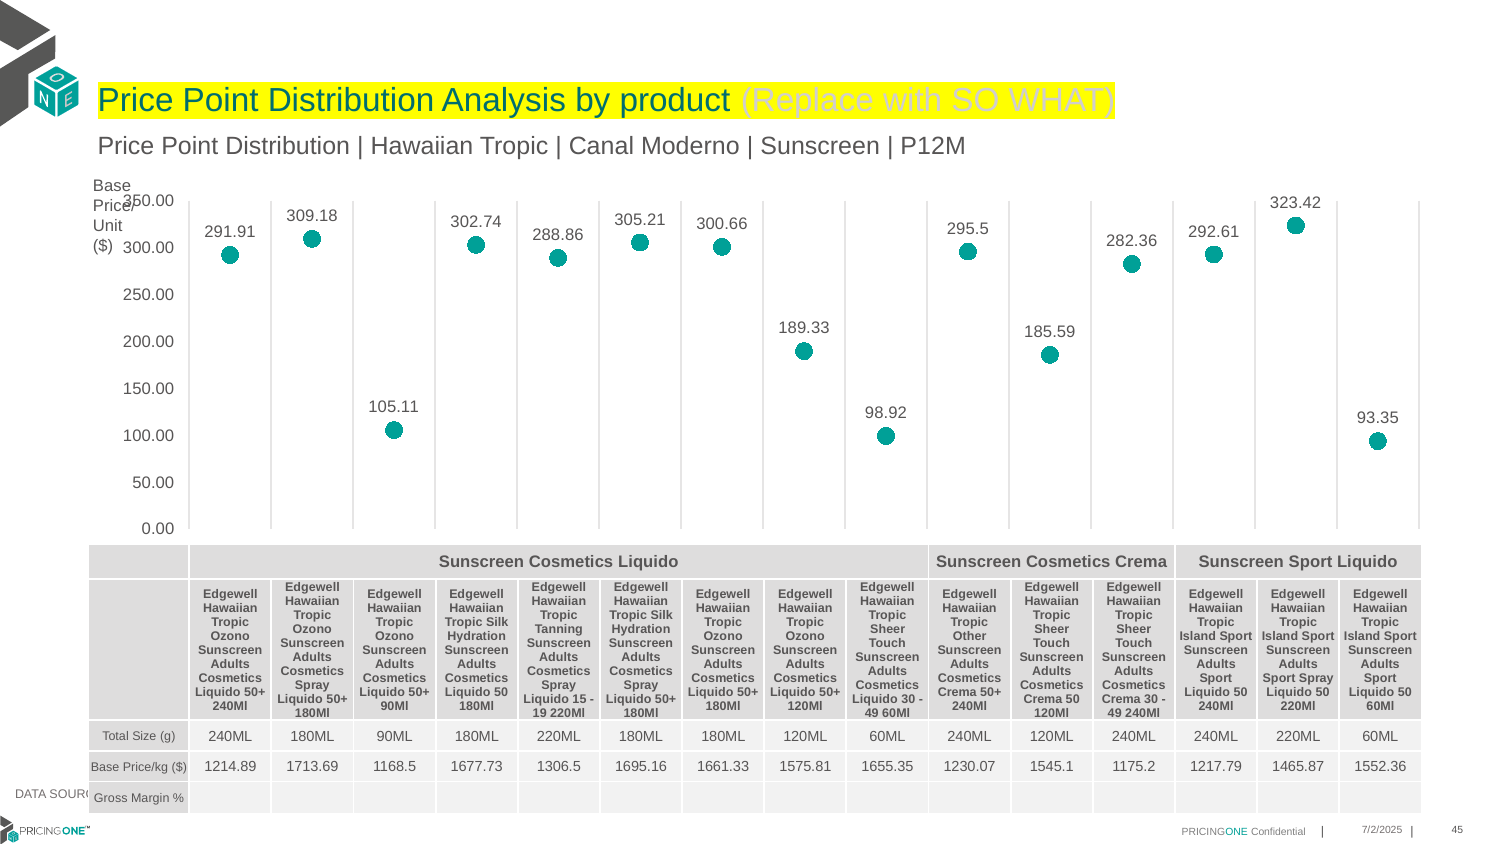

# Price Point Distribution Analysis by product (Replace with SO WHAT)
Price Point Distribution | Hawaiian Tropic | Canal Moderno | Sunscreen | P12M
Base Price/Unit ($)

### Chart

| Category | Base Price/Unit |
|---|---|
| Edgewell Hawaiian Tropic Ozono Sunscreen Adults Cosmetics Liquido 50+ 240Ml | 291.91 |
| Edgewell Hawaiian Tropic Ozono Sunscreen Adults Cosmetics Spray Liquido 50+ 180Ml | 309.18 |
| Edgewell Hawaiian Tropic Ozono Sunscreen Adults Cosmetics Liquido 50+ 90Ml | 105.11 |
| Edgewell Hawaiian Tropic Silk Hydration Sunscreen Adults Cosmetics Liquido 50 180Ml | 302.74 |
| Edgewell Hawaiian Tropic Tanning Sunscreen Adults Cosmetics Spray Liquido 15 - 19 220Ml | 288.86 |
| Edgewell Hawaiian Tropic Silk Hydration Sunscreen Adults Cosmetics Spray Liquido 50+ 180Ml | 305.21 |
| Edgewell Hawaiian Tropic Ozono Sunscreen Adults Cosmetics Liquido 50+ 180Ml | 300.66 |
| Edgewell Hawaiian Tropic Ozono Sunscreen Adults Cosmetics Liquido 50+ 120Ml | 189.33 |
| Edgewell Hawaiian Tropic Sheer Touch Sunscreen Adults Cosmetics Liquido 30 - 49 60Ml | 98.92 |
| Edgewell Hawaiian Tropic Other Sunscreen Adults Cosmetics Crema 50+ 240Ml | 295.5 |
| Edgewell Hawaiian Tropic Sheer Touch Sunscreen Adults Cosmetics Crema 50 120Ml | 185.59 |
| Edgewell Hawaiian Tropic Sheer Touch Sunscreen Adults Cosmetics Crema 30 - 49 240Ml | 282.36 |
| Edgewell Hawaiian Tropic Island Sport Sunscreen Adults Sport Liquido 50 240Ml | 292.61 |
| Edgewell Hawaiian Tropic Island Sport Sunscreen Adults Sport Spray Liquido 50 220Ml | 323.42 |
| Edgewell Hawaiian Tropic Island Sport Sunscreen Adults Sport Liquido 50 60Ml | 93.35 |
|  | Sunscreen Cosmetics Liquido | Sunscreen Cosmetics Liquido | Sunscreen Cosmetics Liquido | Sunscreen Cosmetics Liquido | Sunscreen Cosmetics Liquido | Sunscreen Cosmetics Liquido | Sunscreen Cosmetics Liquido | Sunscreen Cosmetics Liquido | Sunscreen Cosmetics Liquido | Sunscreen Cosmetics Crema | Sunscreen Cosmetics Crema | Sunscreen Cosmetics Crema | Sunscreen Sport Liquido | Sunscreen Sport Liquido | Sunscreen Sport Liquido |
| --- | --- | --- | --- | --- | --- | --- | --- | --- | --- | --- | --- | --- | --- | --- | --- |
|  | Edgewell Hawaiian Tropic Ozono Sunscreen Adults Cosmetics Liquido 50+ 240Ml | Edgewell Hawaiian Tropic Ozono Sunscreen Adults Cosmetics Spray Liquido 50+ 180Ml | Edgewell Hawaiian Tropic Ozono Sunscreen Adults Cosmetics Liquido 50+ 90Ml | Edgewell Hawaiian Tropic Silk Hydration Sunscreen Adults Cosmetics Liquido 50 180Ml | Edgewell Hawaiian Tropic Tanning Sunscreen Adults Cosmetics Spray Liquido 15 - 19 220Ml | Edgewell Hawaiian Tropic Silk Hydration Sunscreen Adults Cosmetics Spray Liquido 50+ 180Ml | Edgewell Hawaiian Tropic Ozono Sunscreen Adults Cosmetics Liquido 50+ 180Ml | Edgewell Hawaiian Tropic Ozono Sunscreen Adults Cosmetics Liquido 50+ 120Ml | Edgewell Hawaiian Tropic Sheer Touch Sunscreen Adults Cosmetics Liquido 30 - 49 60Ml | Edgewell Hawaiian Tropic Other Sunscreen Adults Cosmetics Crema 50+ 240Ml | Edgewell Hawaiian Tropic Sheer Touch Sunscreen Adults Cosmetics Crema 50 120Ml | Edgewell Hawaiian Tropic Sheer Touch Sunscreen Adults Cosmetics Crema 30 - 49 240Ml | Edgewell Hawaiian Tropic Island Sport Sunscreen Adults Sport Liquido 50 240Ml | Edgewell Hawaiian Tropic Island Sport Sunscreen Adults Sport Spray Liquido 50 220Ml | Edgewell Hawaiian Tropic Island Sport Sunscreen Adults Sport Liquido 50 60Ml |
| Total Size (g) | 240ML | 180ML | 90ML | 180ML | 220ML | 180ML | 180ML | 120ML | 60ML | 240ML | 120ML | 240ML | 240ML | 220ML | 60ML |
| Base Price/kg ($) | 1214.89 | 1713.69 | 1168.5 | 1677.73 | 1306.5 | 1695.16 | 1661.33 | 1575.81 | 1655.35 | 1230.07 | 1545.1 | 1175.2 | 1217.79 | 1465.87 | 1552.36 |
| Gross Margin % |  |  |  |  |  |  |  |  |  |  |  |  |  |  |  |
DATA SOURCE: Trade Panel/Retailer Data | April  2025
7/2/2025
45